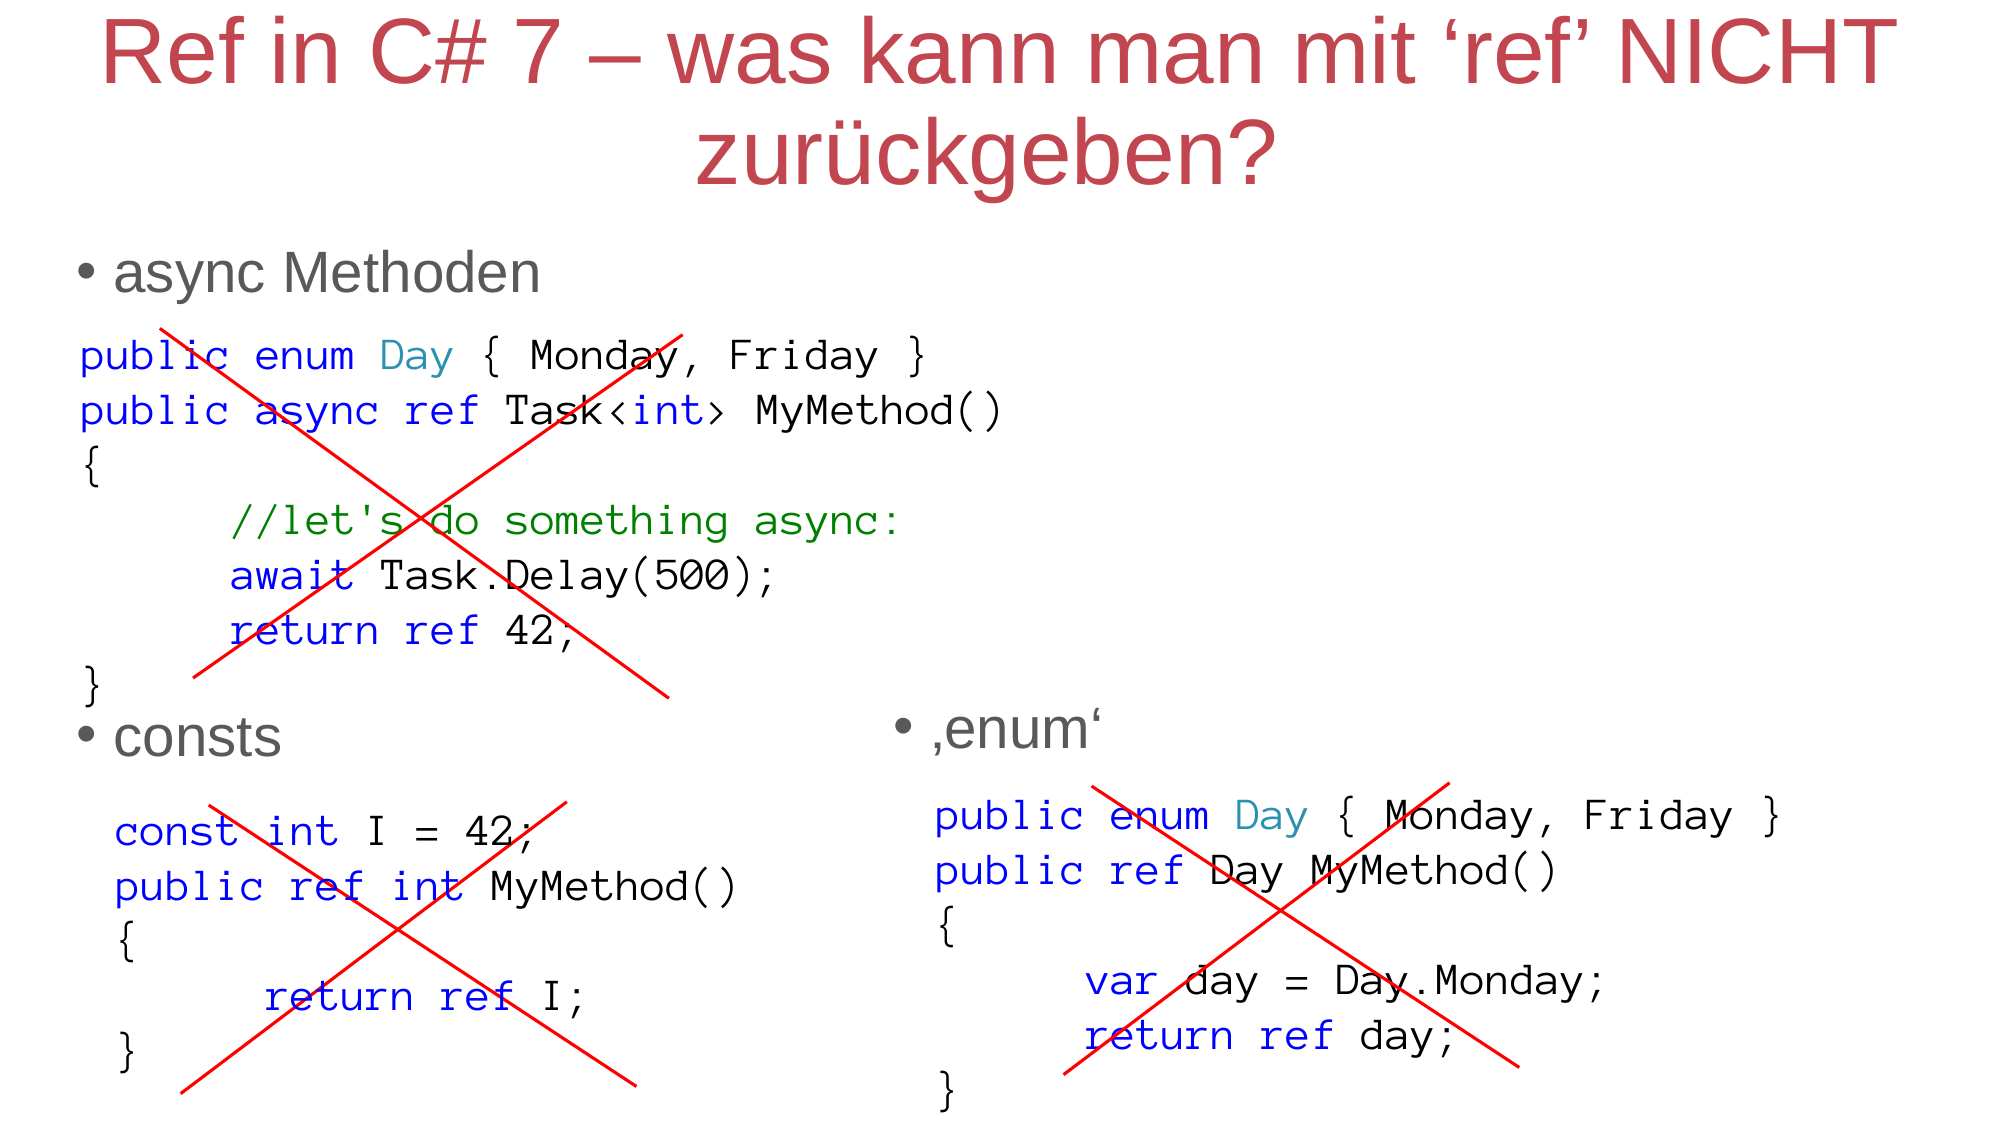

# Ref in C# 7 – was kann man mit ‘ref’ NICHT zurückgeben?
async Methoden
public enum Day { Monday, Friday }
public async ref Task<int> MyMethod()
{
	//let's do something async:
	await Task.Delay(500);
	return ref 42;
}
‚enum‘
consts
public enum Day { Monday, Friday }
public ref Day MyMethod()
{
	var day = Day.Monday;
	return ref day;
}
const int I = 42;
public ref int MyMethod()
{
	return ref I;
}